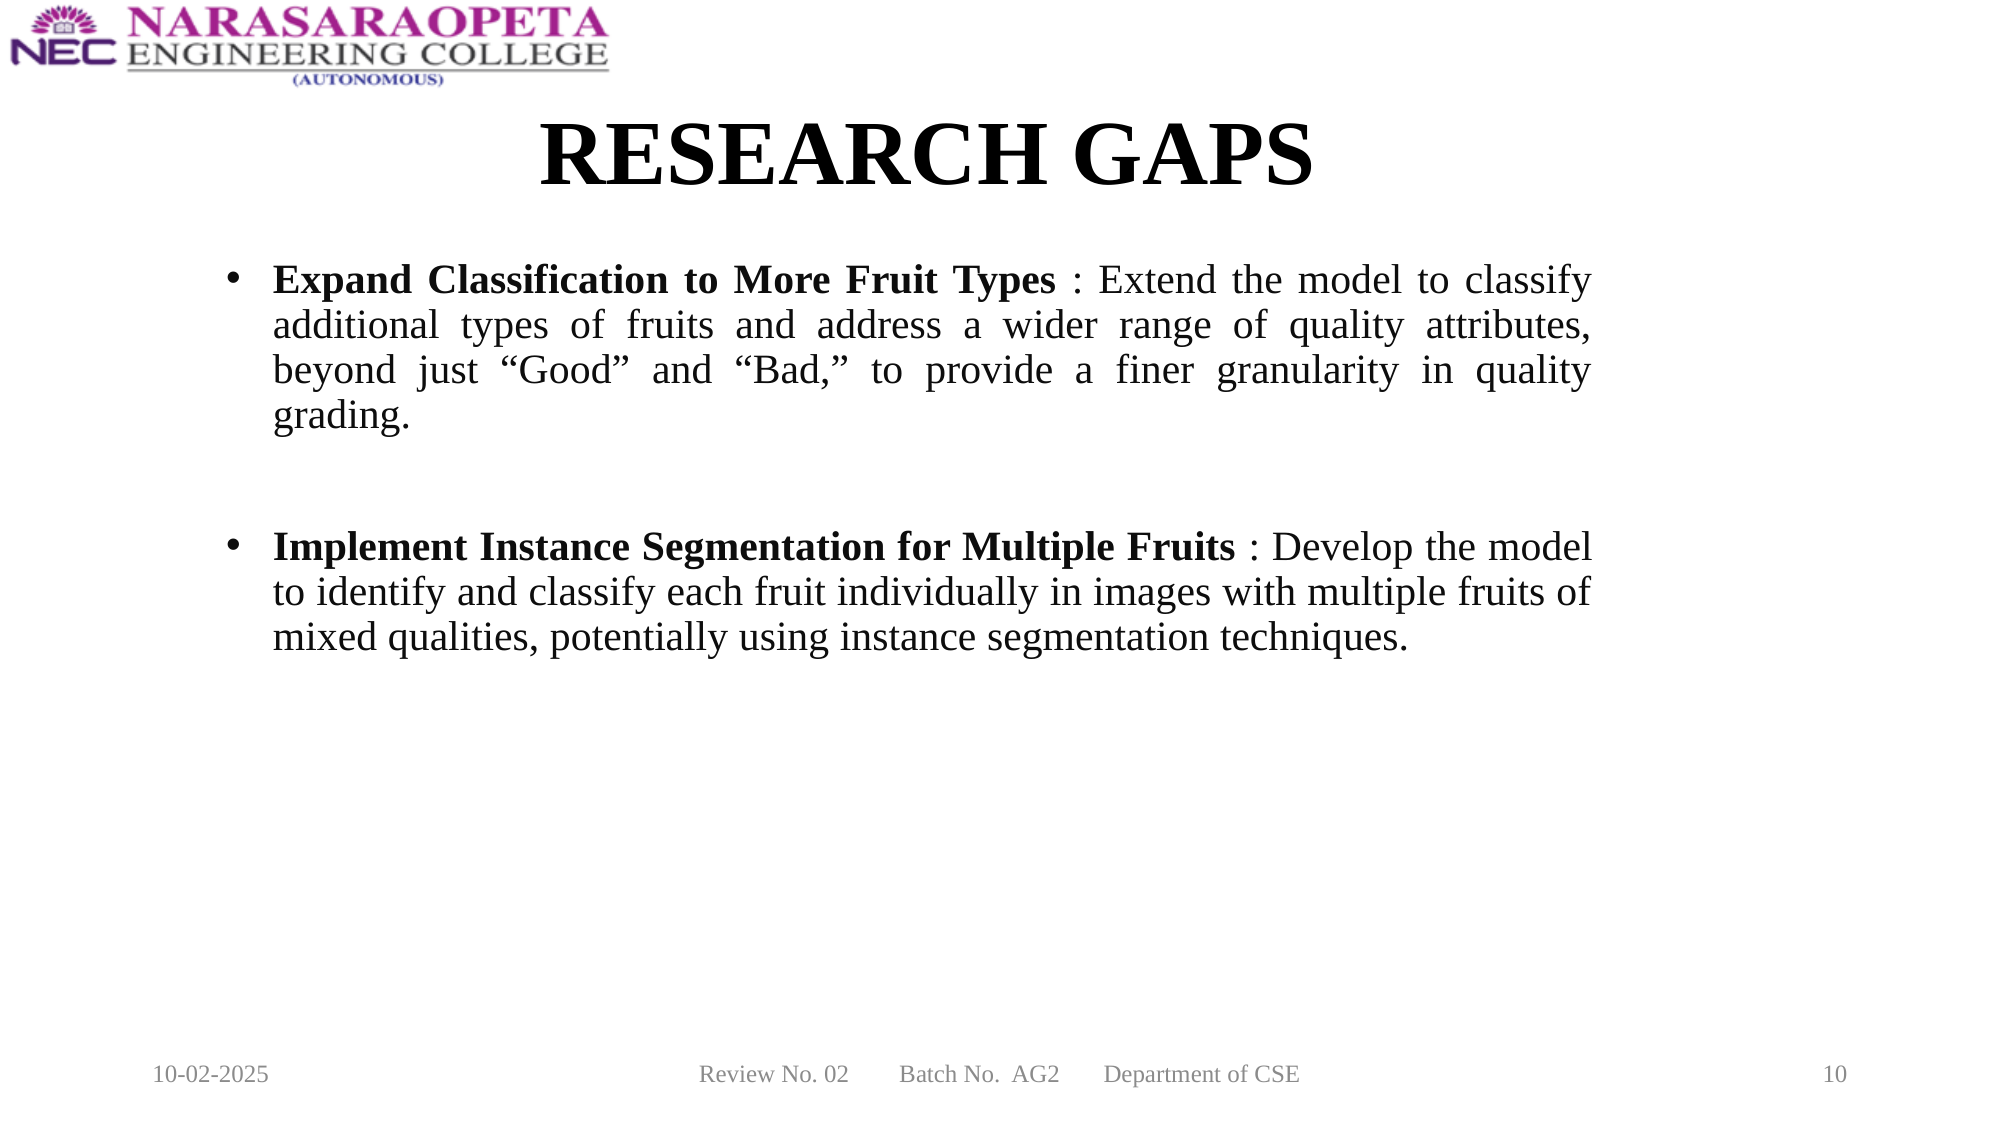

# RESEARCH GAPS
Expand Classification to More Fruit Types : Extend the model to classify additional types of fruits and address a wider range of quality attributes, beyond just “Good” and “Bad,” to provide a finer granularity in quality grading.

Implement Instance Segmentation for Multiple Fruits : Develop the model to identify and classify each fruit individually in images with multiple fruits of mixed qualities, potentially using instance segmentation techniques.

10-02-2025
Review No. 02        Batch No.  AG2       Department of CSE
10